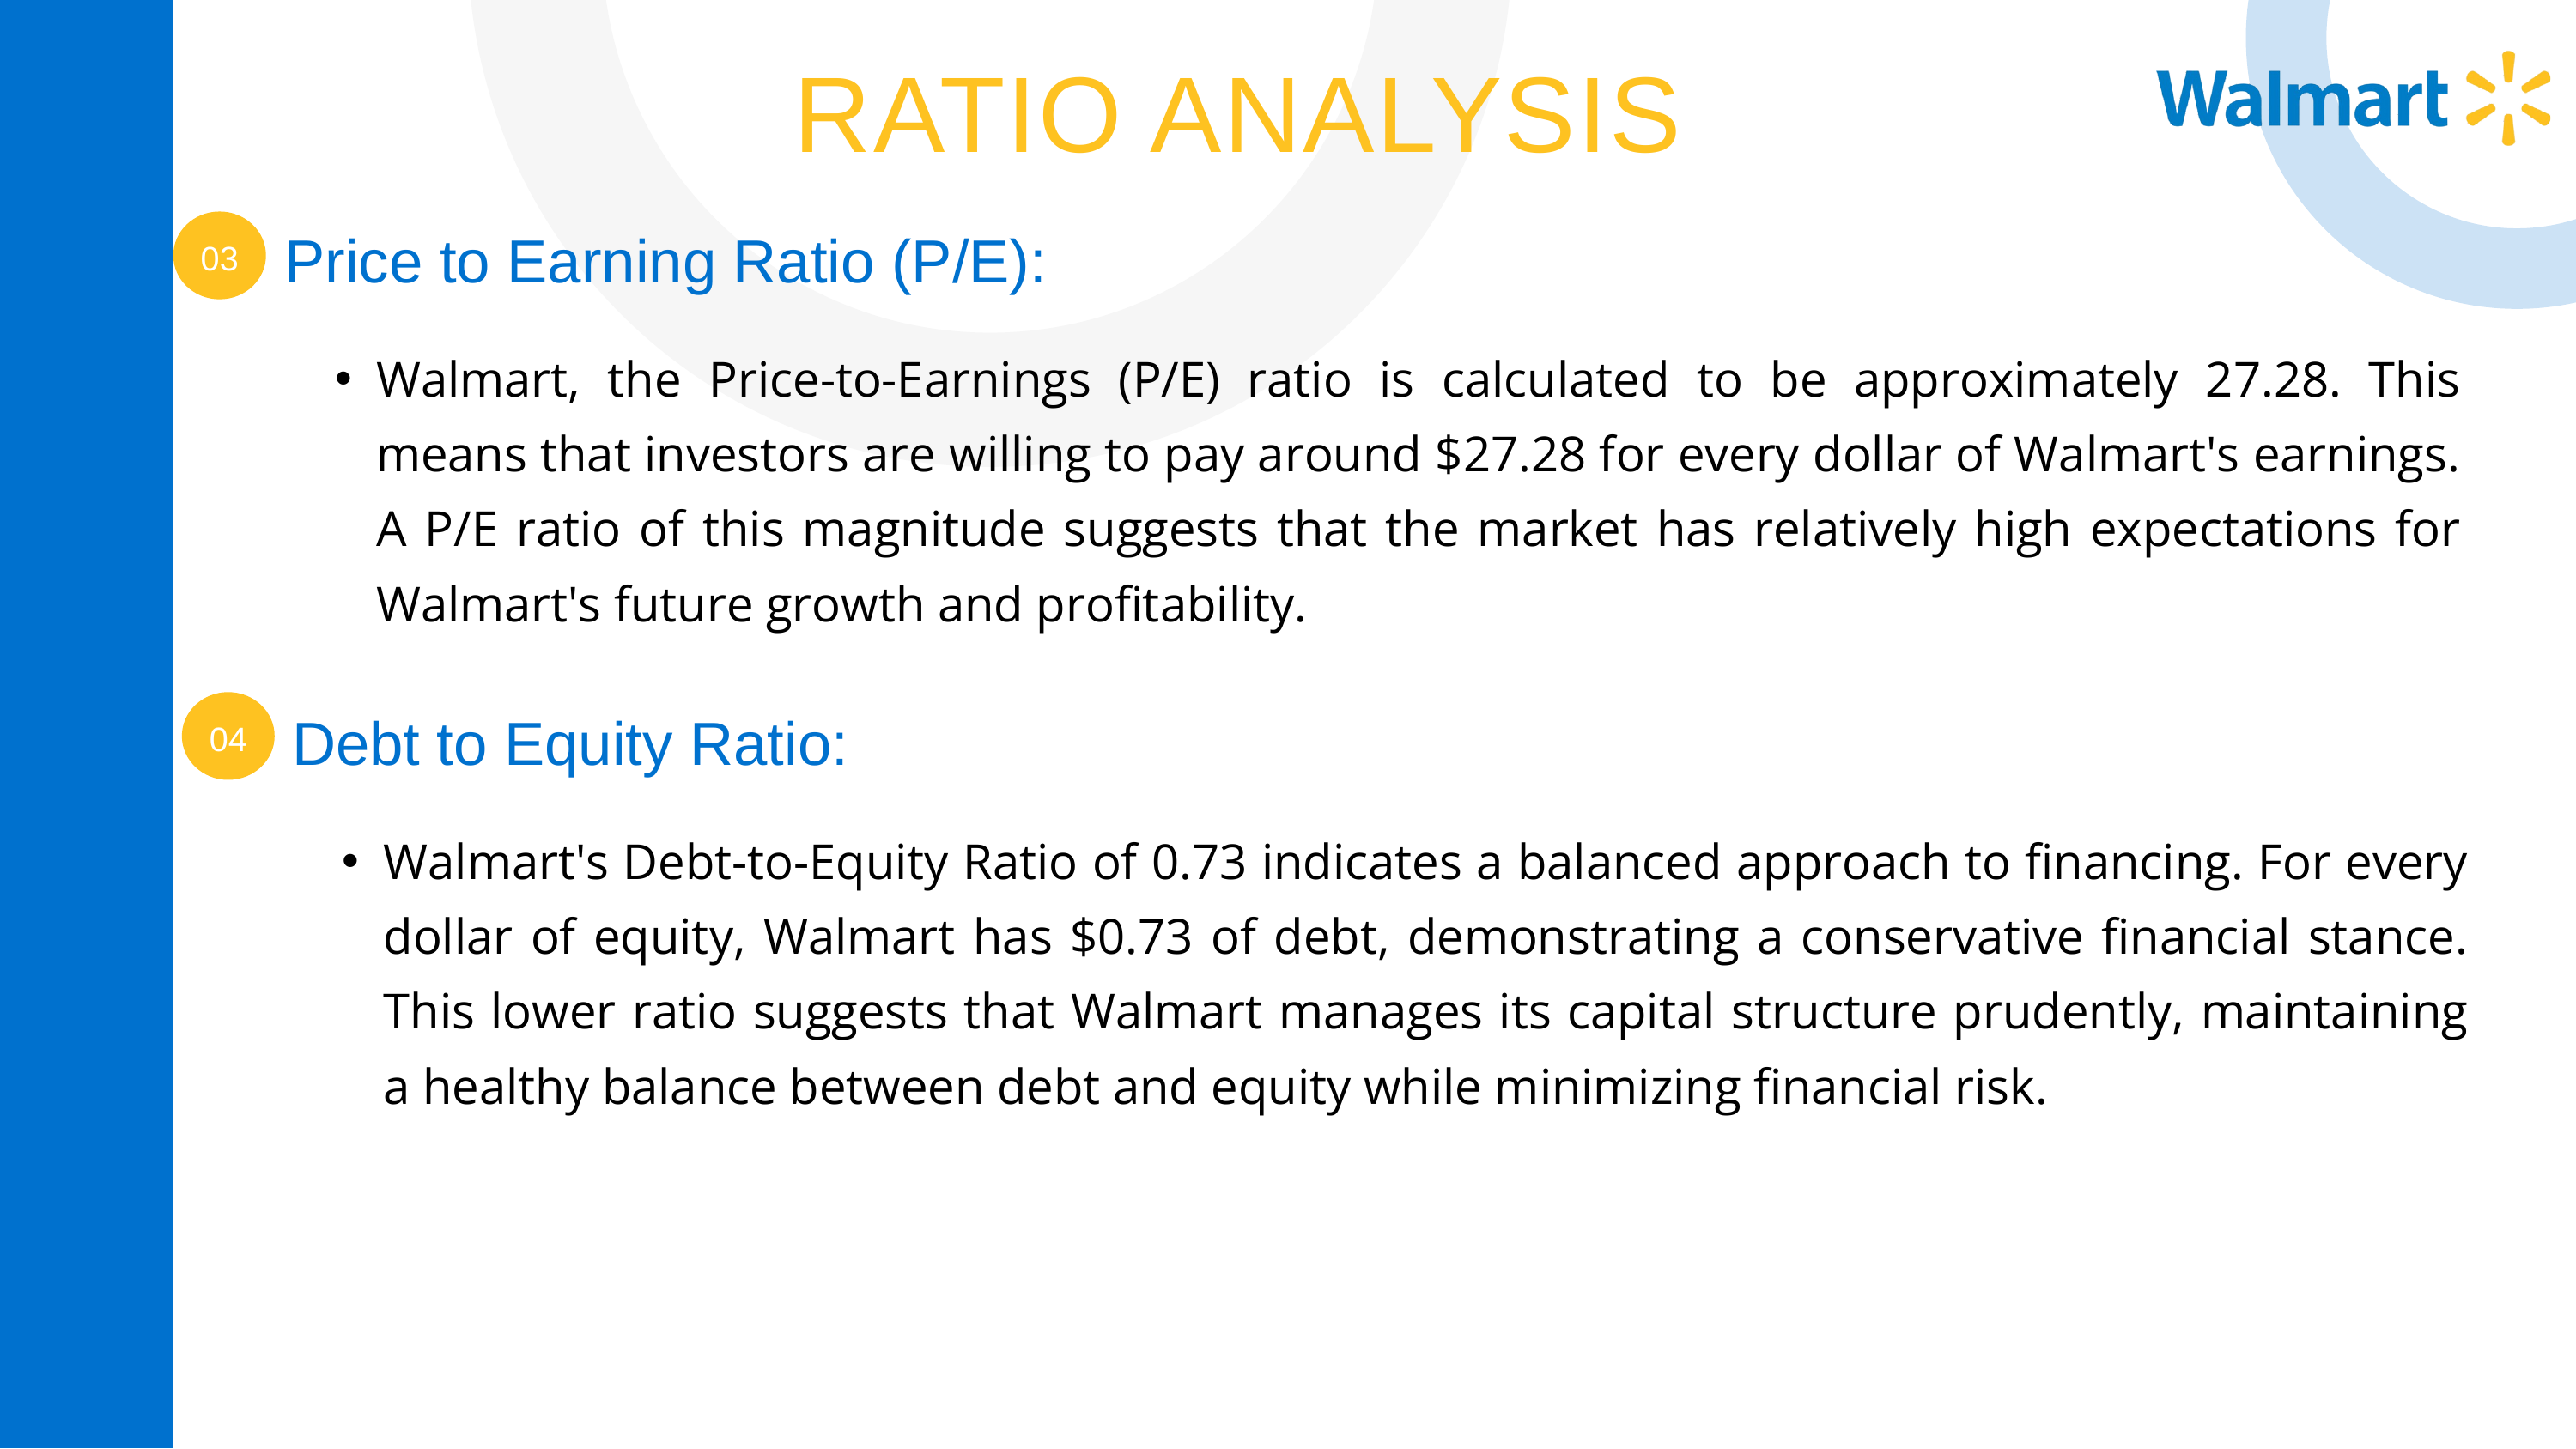

RATIO ANALYSIS
Price to Earning Ratio (P/E):

03
Walmart, the Price-to-Earnings (P/E) ratio is calculated to be approximately 27.28. This means that investors are willing to pay around $27.28 for every dollar of Walmart's earnings. A P/E ratio of this magnitude suggests that the market has relatively high expectations for Walmart's future growth and profitability.
STATISTIC

04
Debt to Equity Ratio:
Walmart's Debt-to-Equity Ratio of 0.73 indicates a balanced approach to financing. For every dollar of equity, Walmart has $0.73 of debt, demonstrating a conservative financial stance. This lower ratio suggests that Walmart manages its capital structure prudently, maintaining a healthy balance between debt and equity while minimizing financial risk.